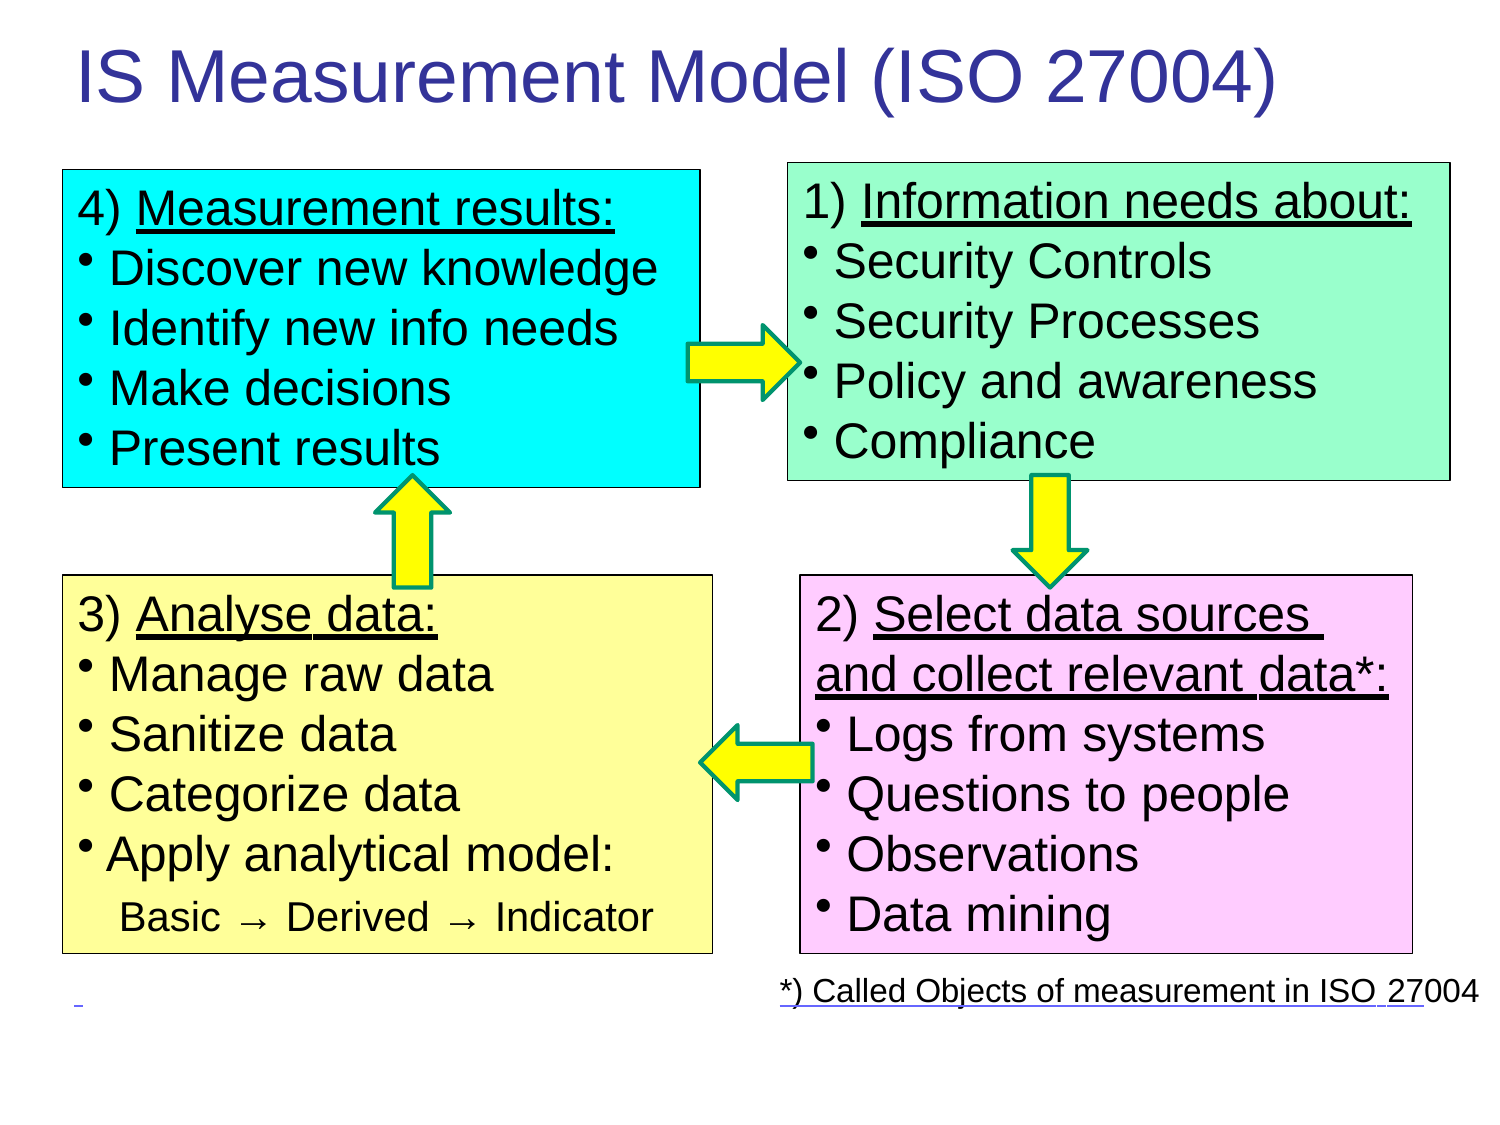

# IS Measurement Model (ISO 27004)

1) Information needs about:
Security Controls
Security Processes
Policy and awareness
Compliance

4) Measurement results:
Discover new knowledge
Identify new info needs
Make decisions
Present results

3) Analyse data:
Manage raw data
Sanitize data
Categorize data
Apply analytical model:
Basic → Derived → Indicator
2) Select data sources  and collect relevant data*:
Logs from systems
Questions to people
Observations
Data mining
 	*) Called Objects of measurement in ISO 27004